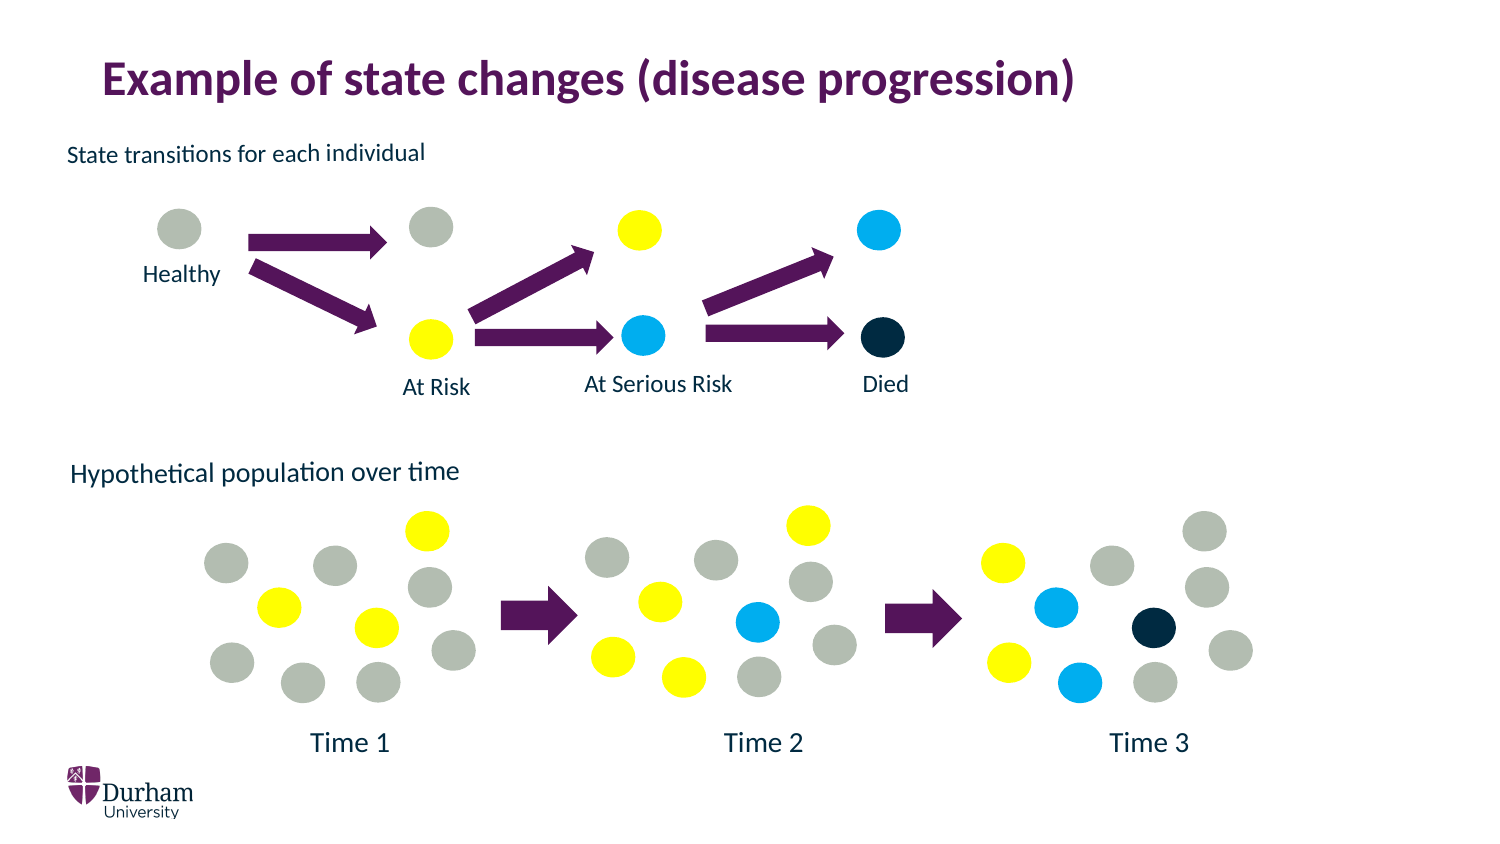

# Example of state changes (disease progression)
State transitions for each individual

Healthy

At Serious Risk
Died
At Risk
Hypothetical population over time

Time 3
Time 1
Time 2